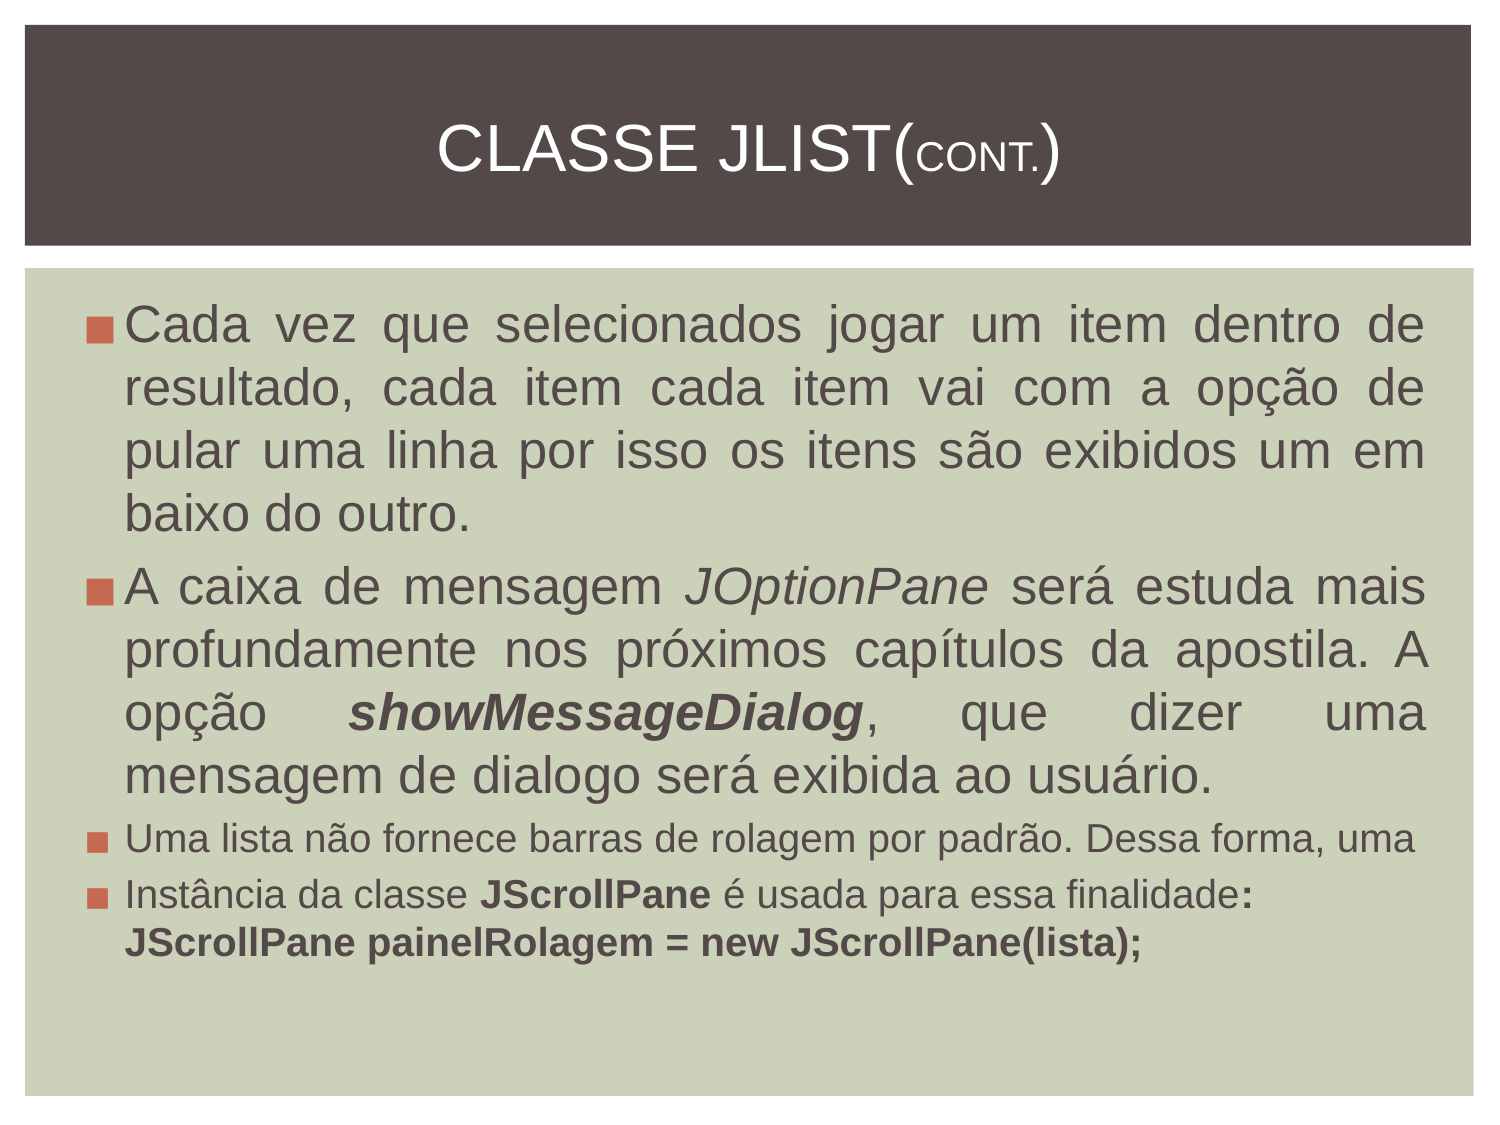

# CLASSE JLIST(CONT.)
Cada vez que selecionados jogar um item dentro de resultado, cada item cada item vai com a opção de pular uma linha por isso os itens são exibidos um em baixo do outro.
A caixa de mensagem JOptionPane será estuda mais profundamente nos próximos capítulos da apostila. A opção showMessageDialog, que dizer uma mensagem de dialogo será exibida ao usuário.
Uma lista não fornece barras de rolagem por padrão. Dessa forma, uma
Instância da classe JScrollPane é usada para essa finalidade: JScrollPane painelRolagem = new JScrollPane(lista);